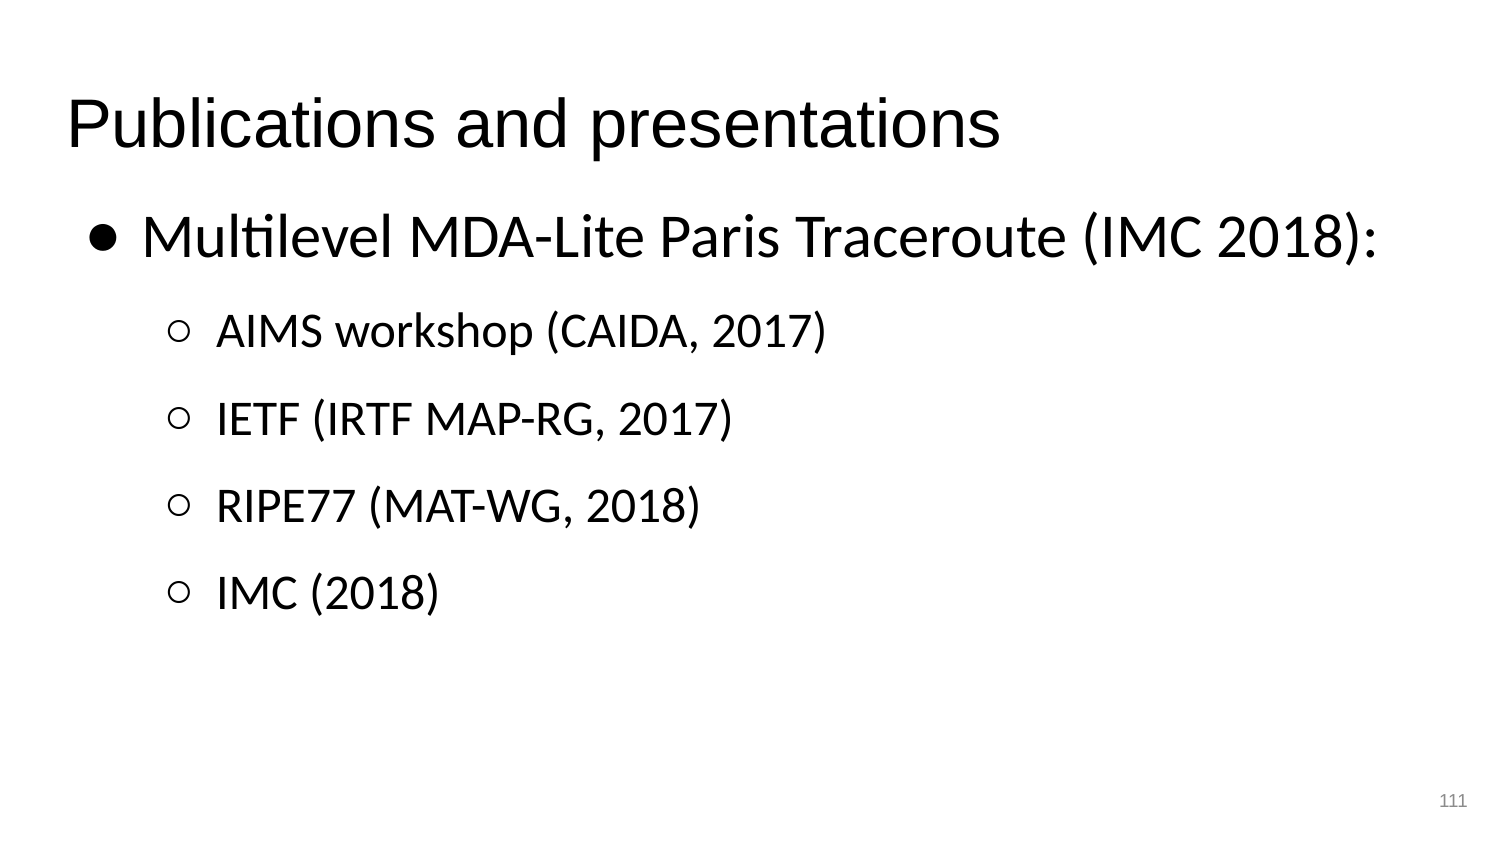

# Publications and presentations
Multilevel MDA-Lite Paris Traceroute (IMC 2018):
AIMS workshop (CAIDA, 2017)
IETF (IRTF MAP-RG, 2017)
RIPE77 (MAT-WG, 2018)
IMC (2018)
111